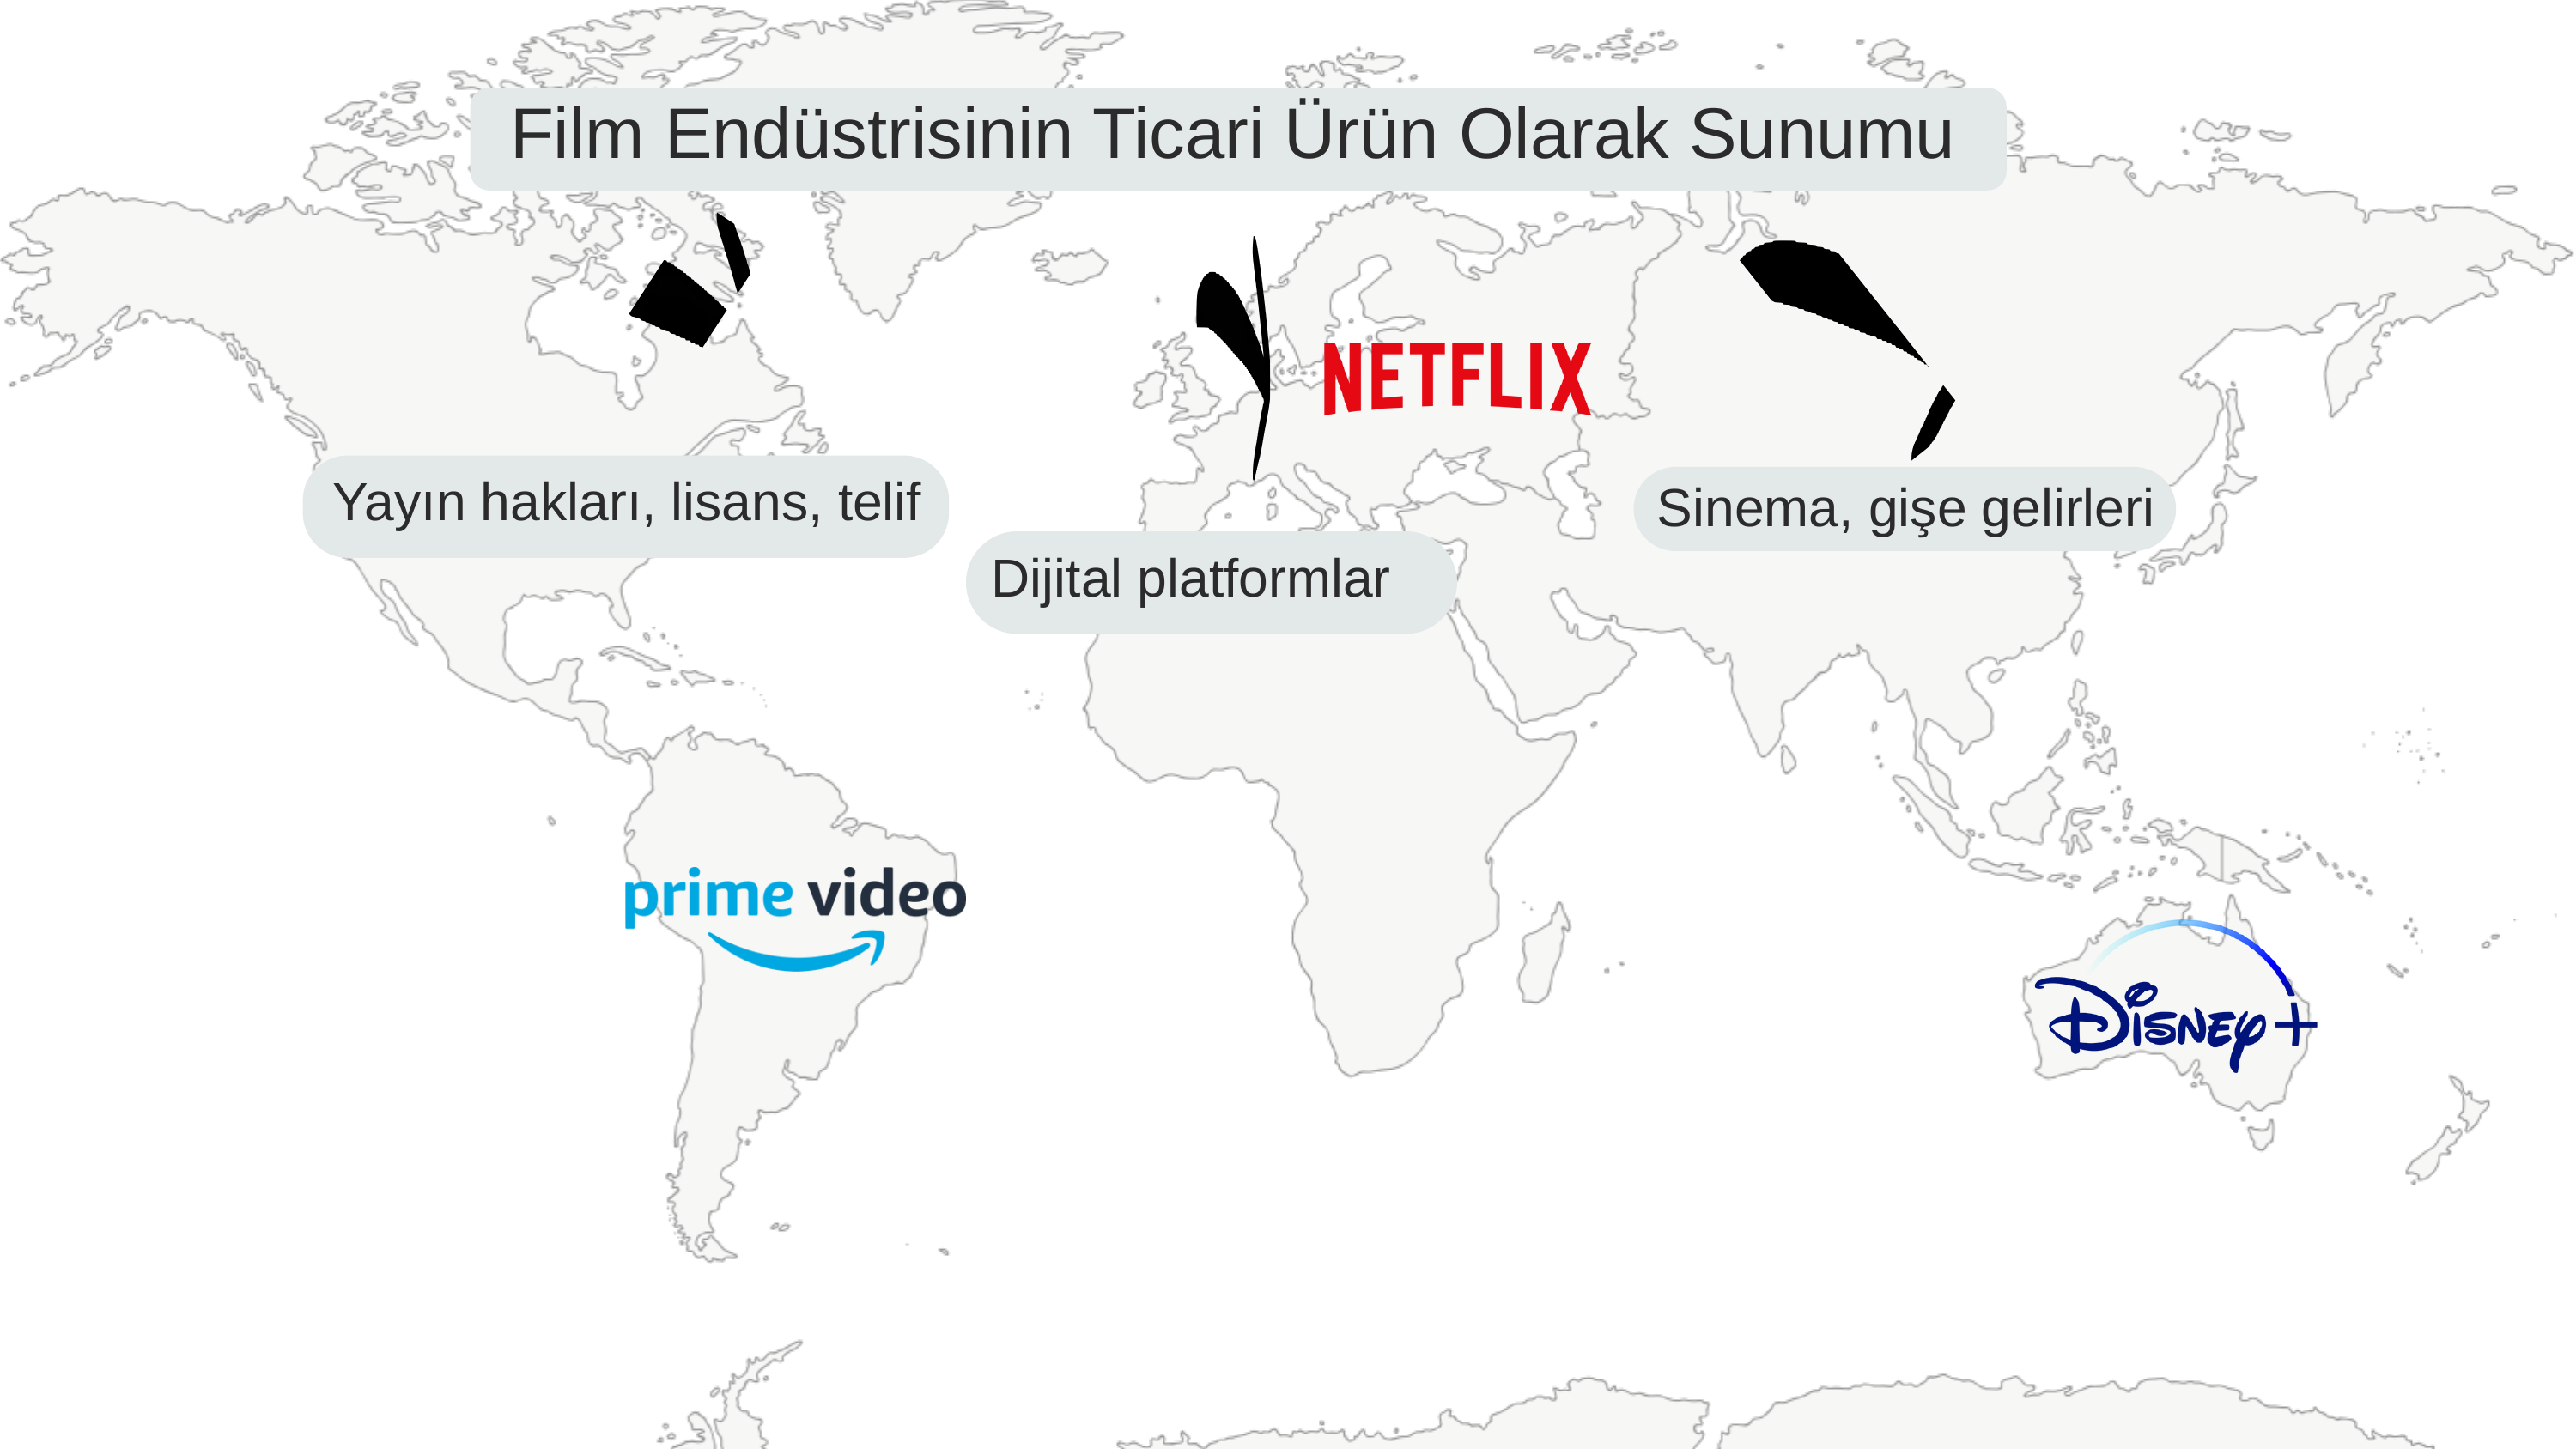

Film Endüstrisinin Ticari Ürün Olarak Sunumu

Yayın hakları, lisans, telif
Sinema, gişe gelirleri

Dijital platformlar